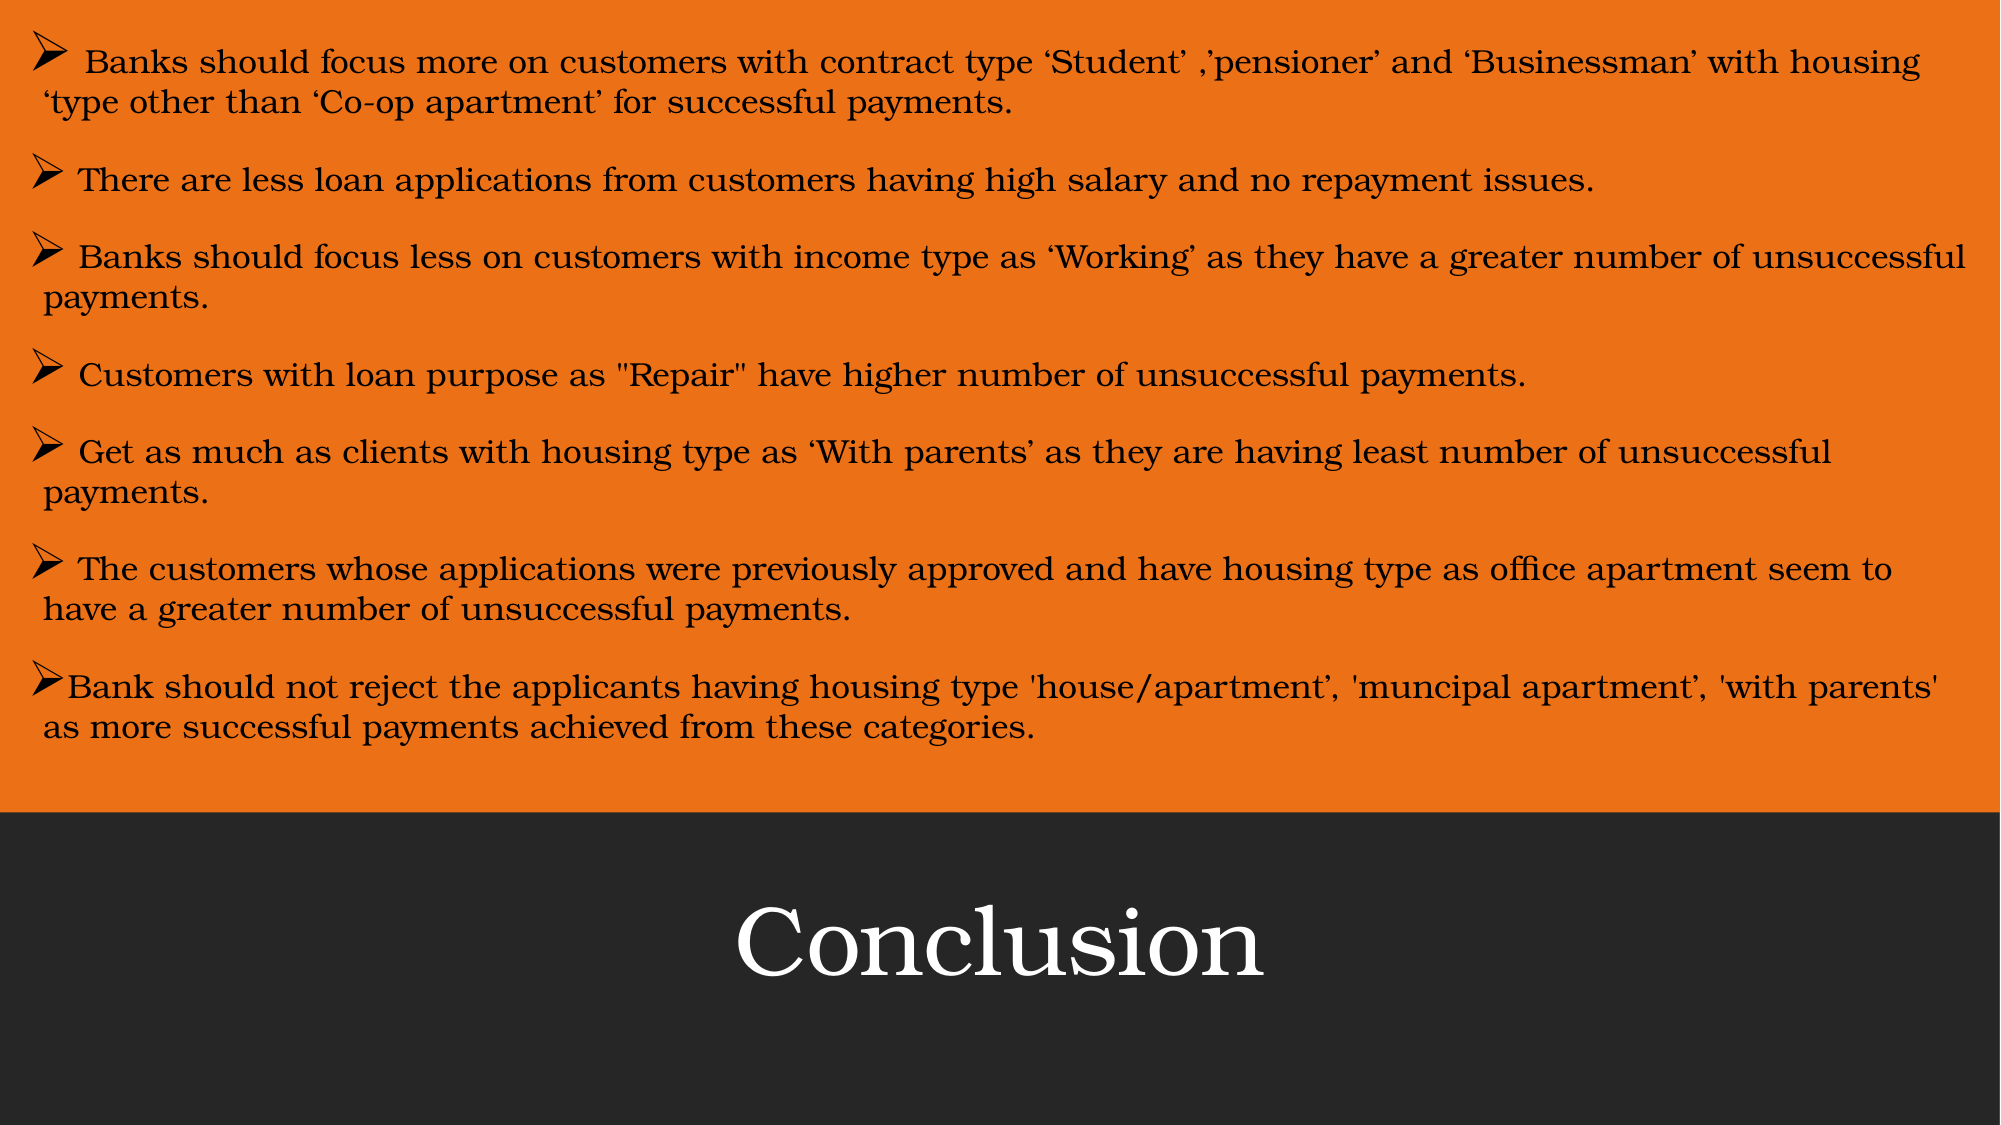

Banks should focus more on customers with contract type ‘Student’ ,’pensioner’ and ‘Businessman’ with housing ‘type other than ‘Co-op apartment’ for successful payments.
 There are less loan applications from customers having high salary and no repayment issues.
 Banks should focus less on customers with income type as ‘Working’ as they have a greater number of unsuccessful payments.
 Customers with loan purpose as "Repair" have higher number of unsuccessful payments.
 Get as much as clients with housing type as ‘With parents’ as they are having least number of unsuccessful payments.
 The customers whose applications were previously approved and have housing type as office apartment seem to have a greater number of unsuccessful payments.
Bank should not reject the applicants having housing type 'house/apartment’, 'muncipal apartment’, 'with parents' as more successful payments achieved from these categories.

# Conclusion